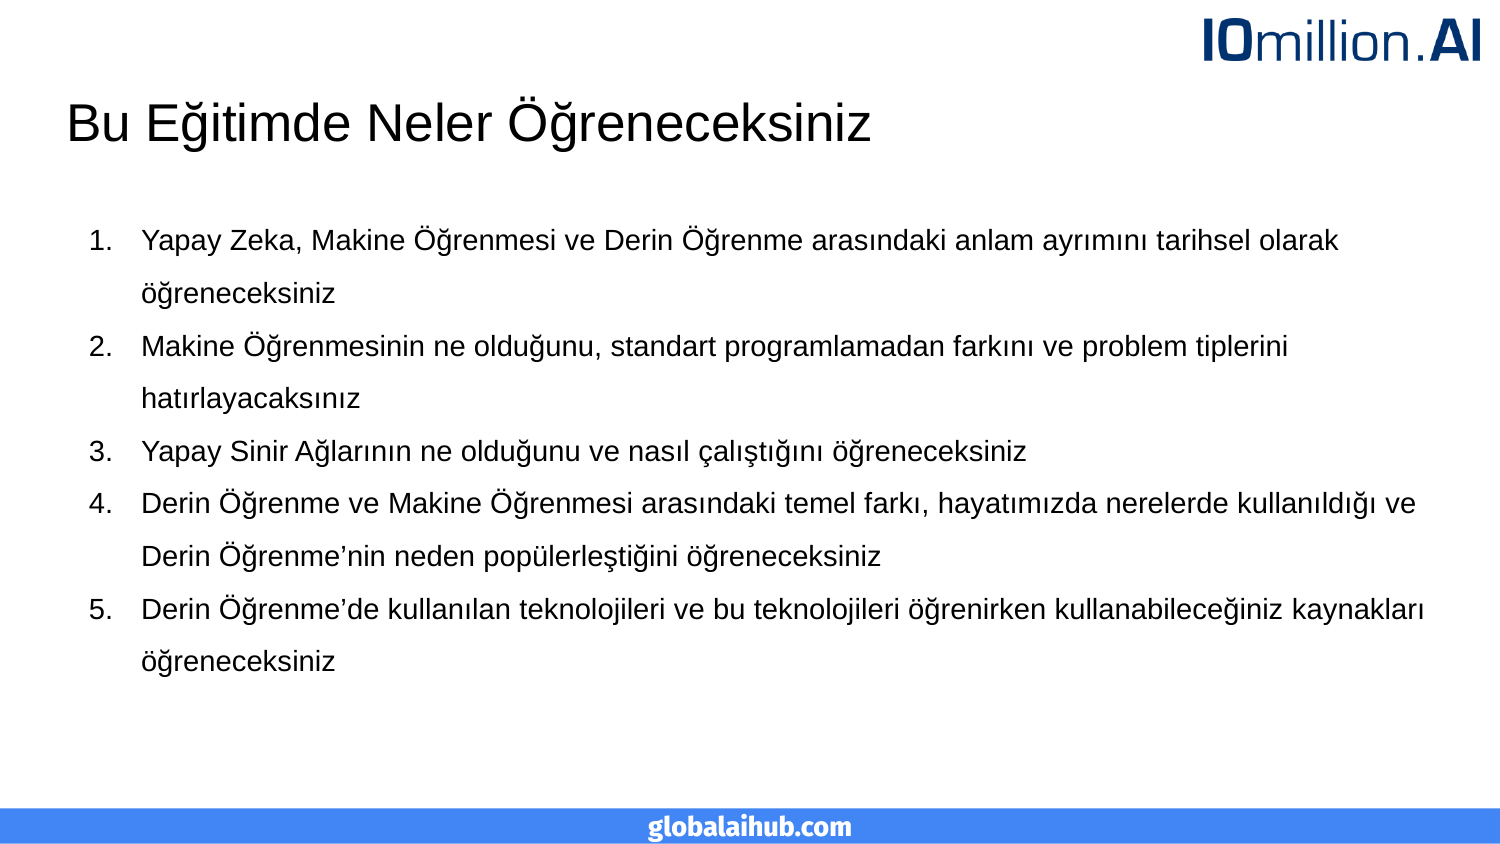

# Bu Eğitimde Neler Öğreneceksiniz
Yapay Zeka, Makine Öğrenmesi ve Derin Öğrenme arasındaki anlam ayrımını tarihsel olarak öğreneceksiniz
Makine Öğrenmesinin ne olduğunu, standart programlamadan farkını ve problem tiplerini hatırlayacaksınız
Yapay Sinir Ağlarının ne olduğunu ve nasıl çalıştığını öğreneceksiniz
Derin Öğrenme ve Makine Öğrenmesi arasındaki temel farkı, hayatımızda nerelerde kullanıldığı ve Derin Öğrenme’nin neden popülerleştiğini öğreneceksiniz
Derin Öğrenme’de kullanılan teknolojileri ve bu teknolojileri öğrenirken kullanabileceğiniz kaynakları öğreneceksiniz